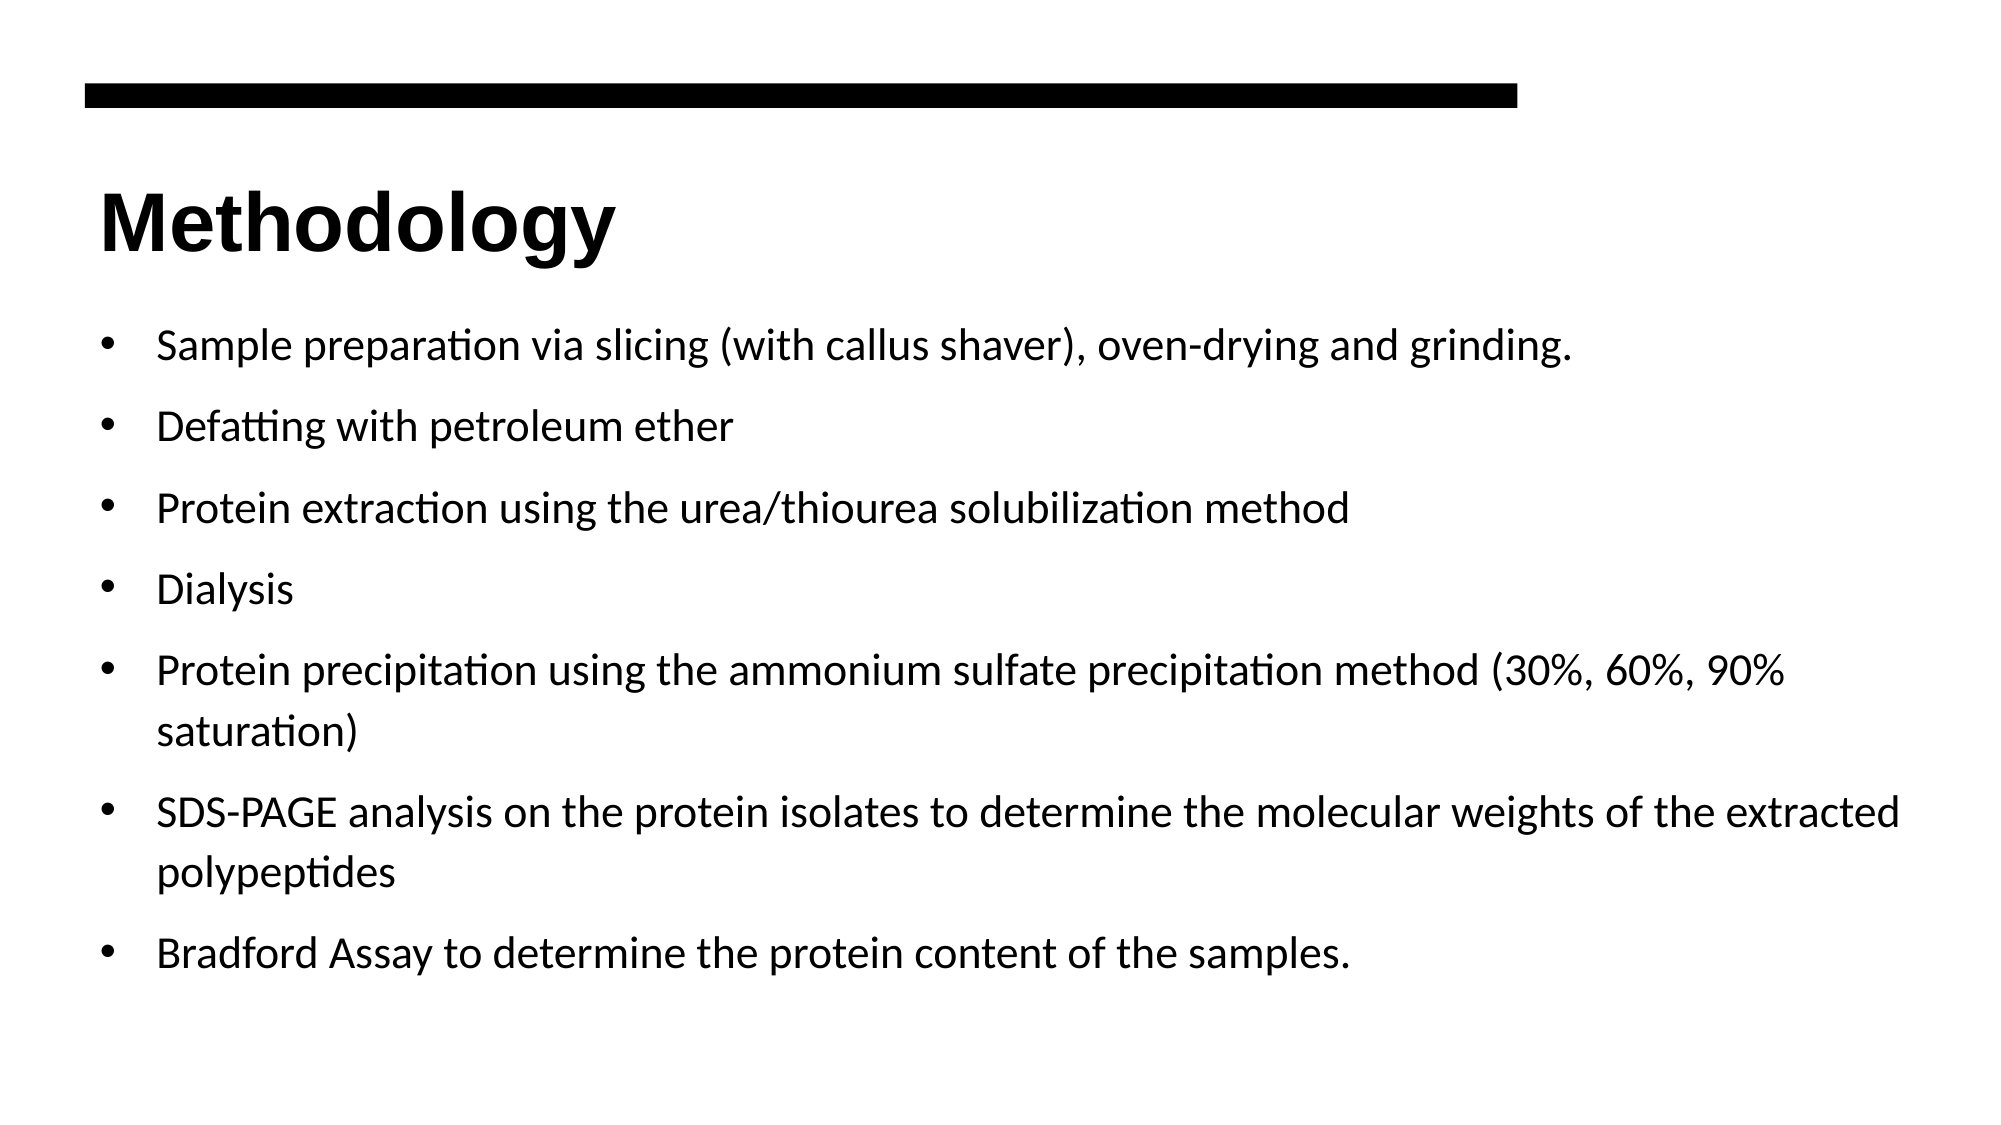

# Methodology
Sample preparation via slicing (with callus shaver), oven-drying and grinding.
Defatting with petroleum ether
Protein extraction using the urea/thiourea solubilization method
Dialysis
Protein precipitation using the ammonium sulfate precipitation method (30%, 60%, 90% saturation)
SDS-PAGE analysis on the protein isolates to determine the molecular weights of the extracted polypeptides
Bradford Assay to determine the protein content of the samples.